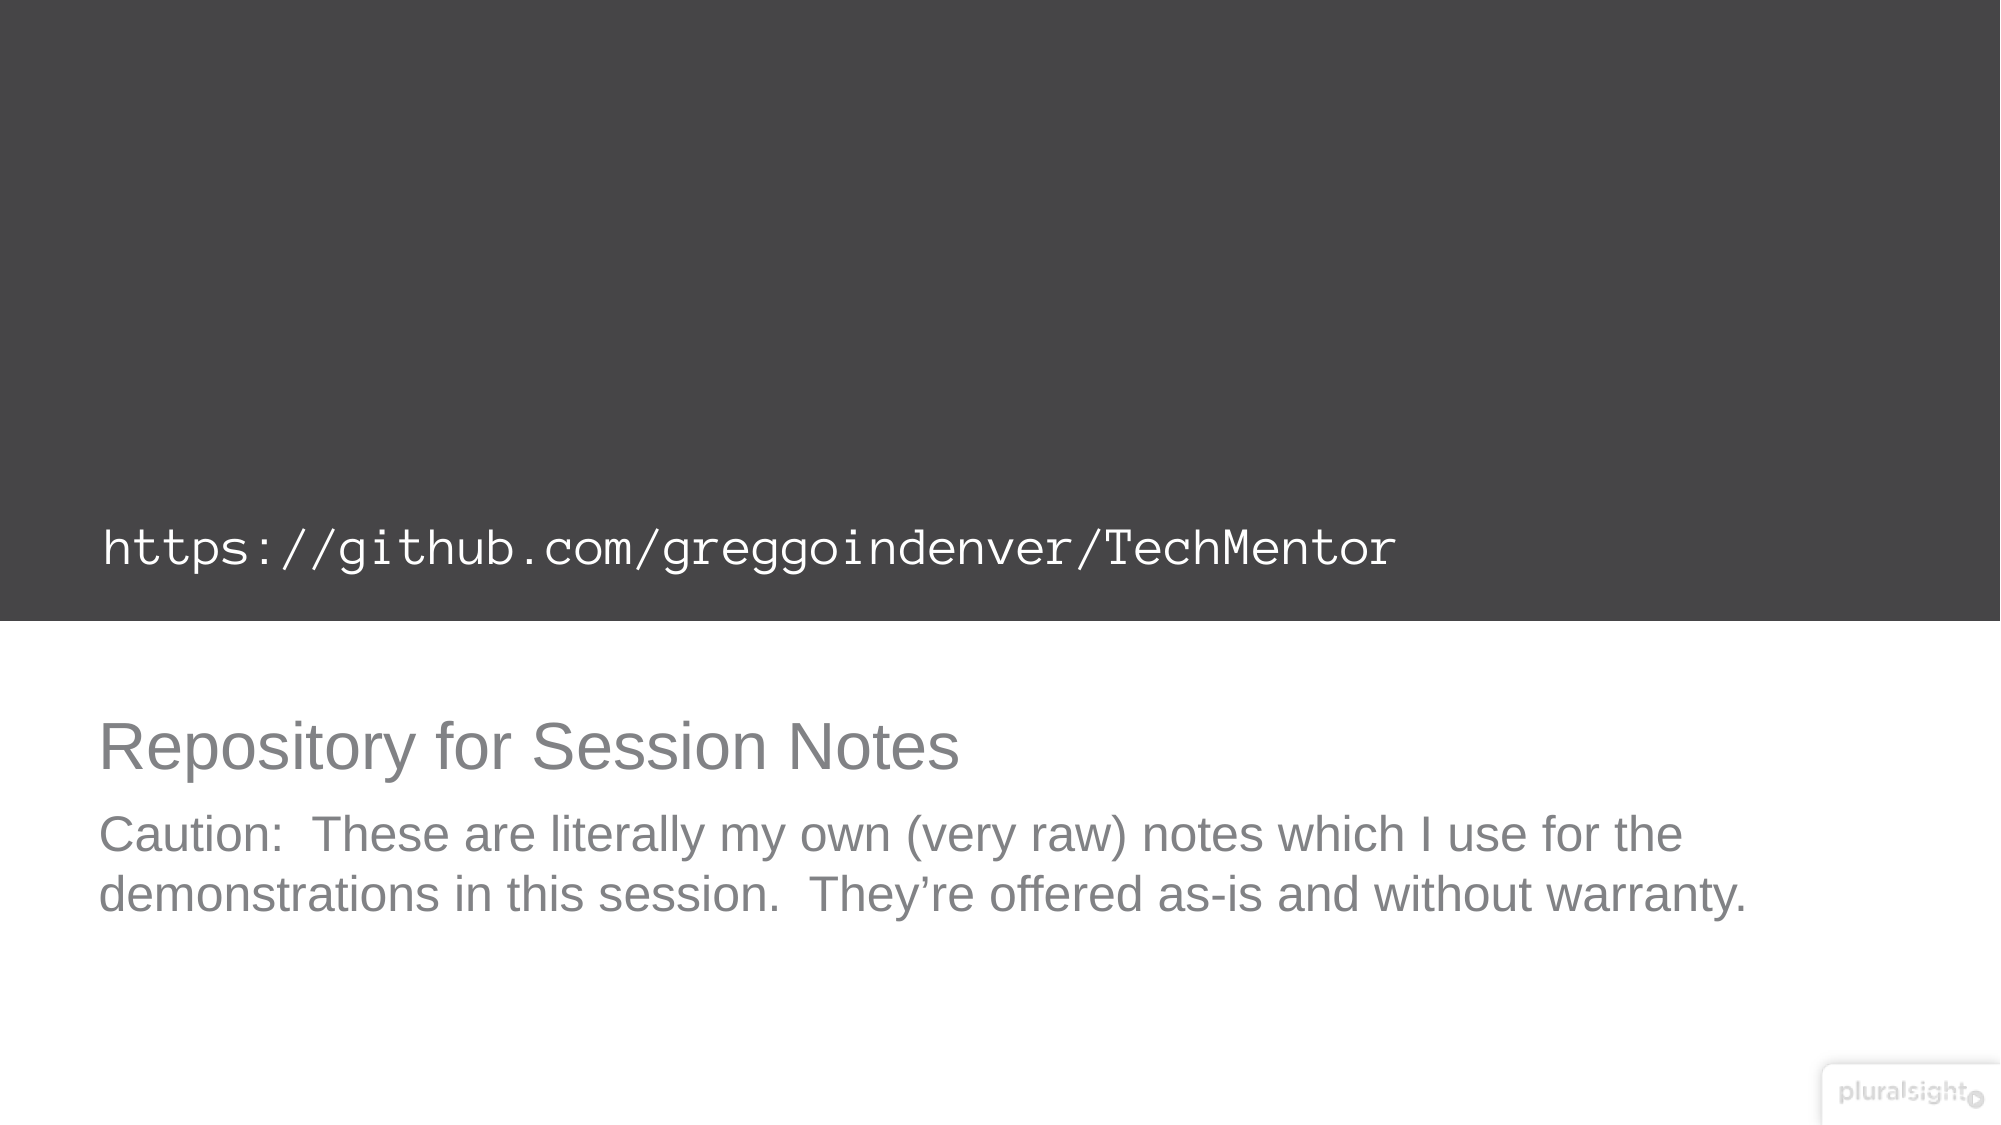

https://github.com/greggoindenver/TechMentor
# Repository for Session Notes
Caution:  These are literally my own (very raw) notes which I use for the demonstrations in this session.  They’re offered as-is and without warranty.